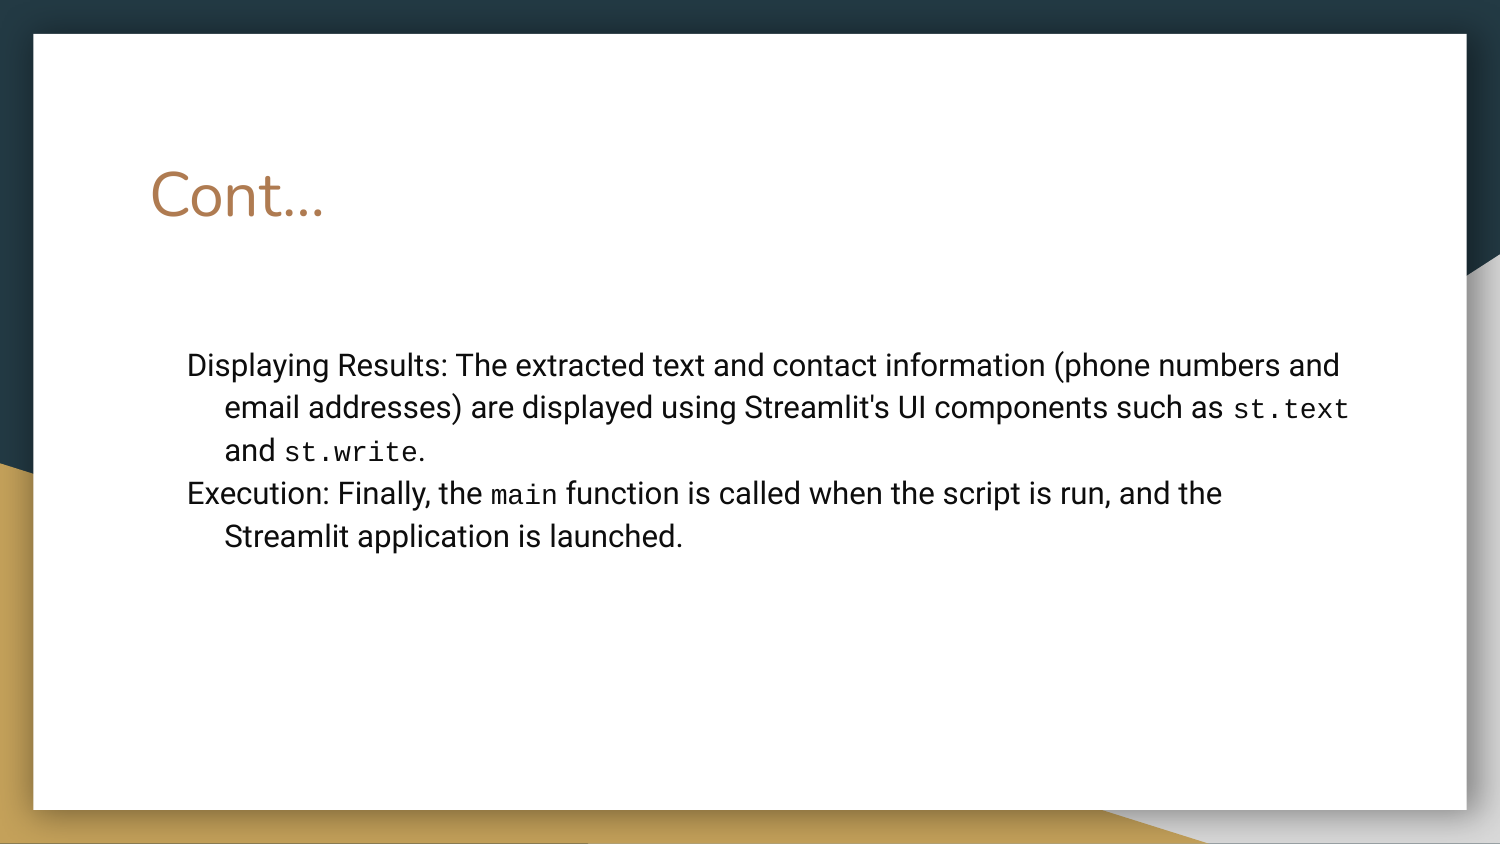

# Cont…
Displaying Results: The extracted text and contact information (phone numbers and email addresses) are displayed using Streamlit's UI components such as st.text and st.write.
Execution: Finally, the main function is called when the script is run, and the Streamlit application is launched.